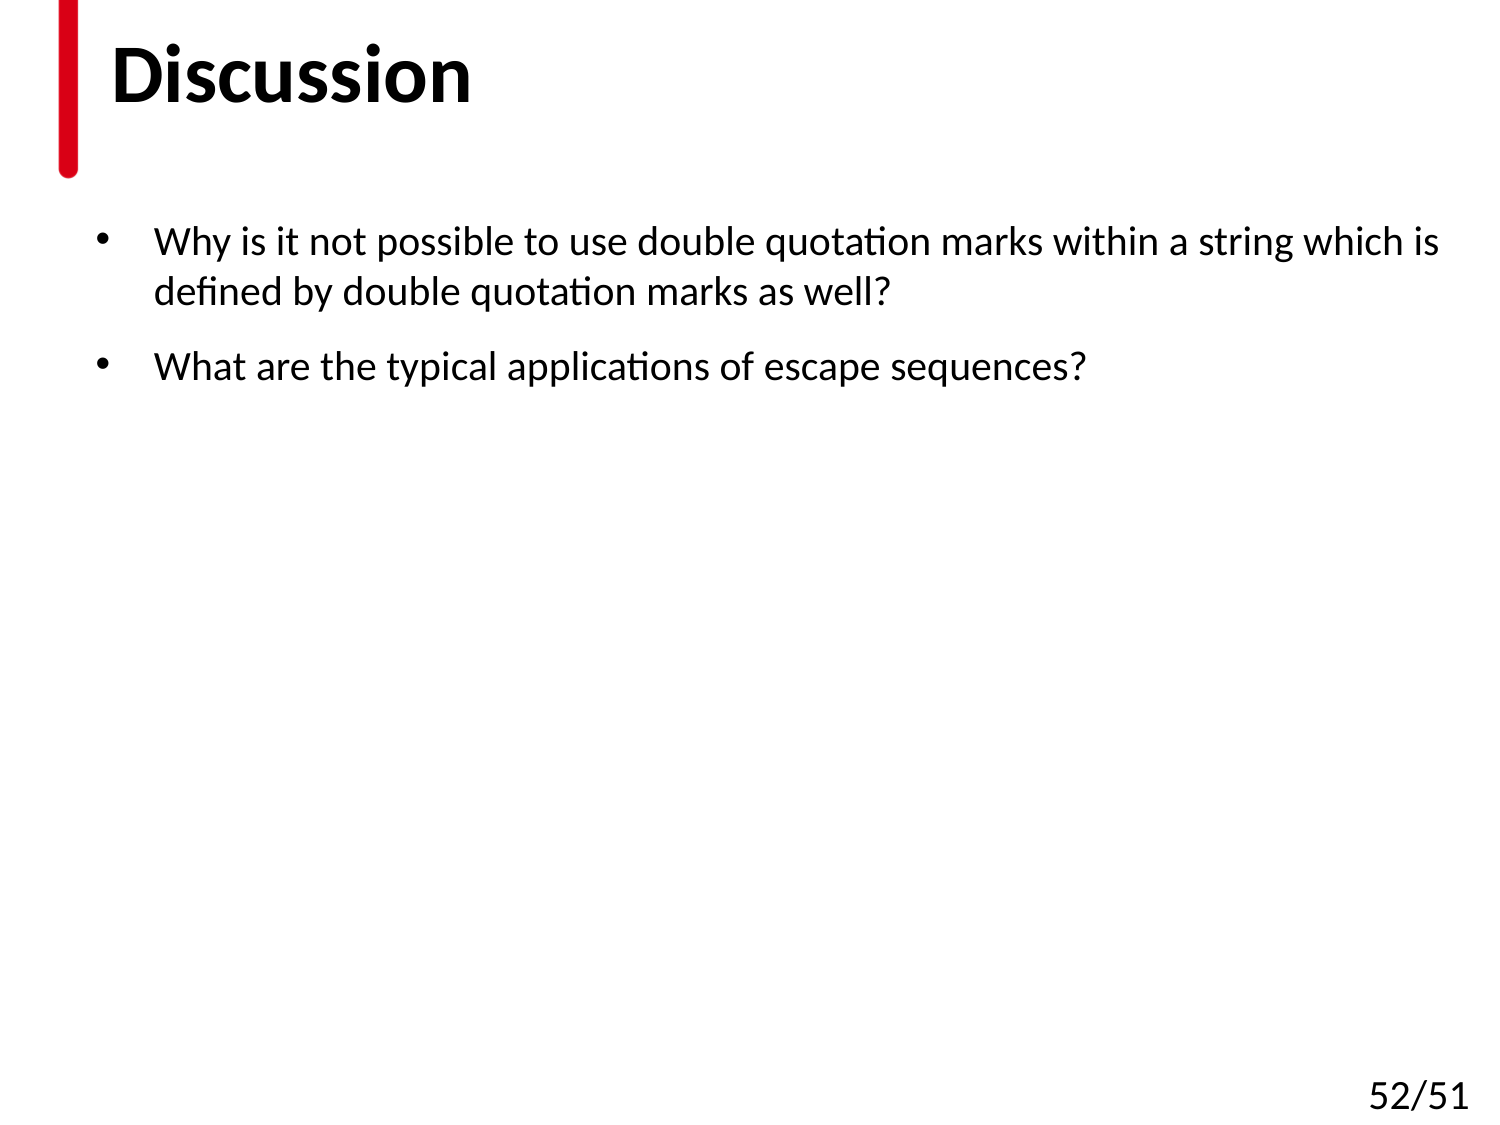

# Discussion
Why is it not possible to use double quotation marks within a string which is defined by double quotation marks as well?
What are the typical applications of escape sequences?